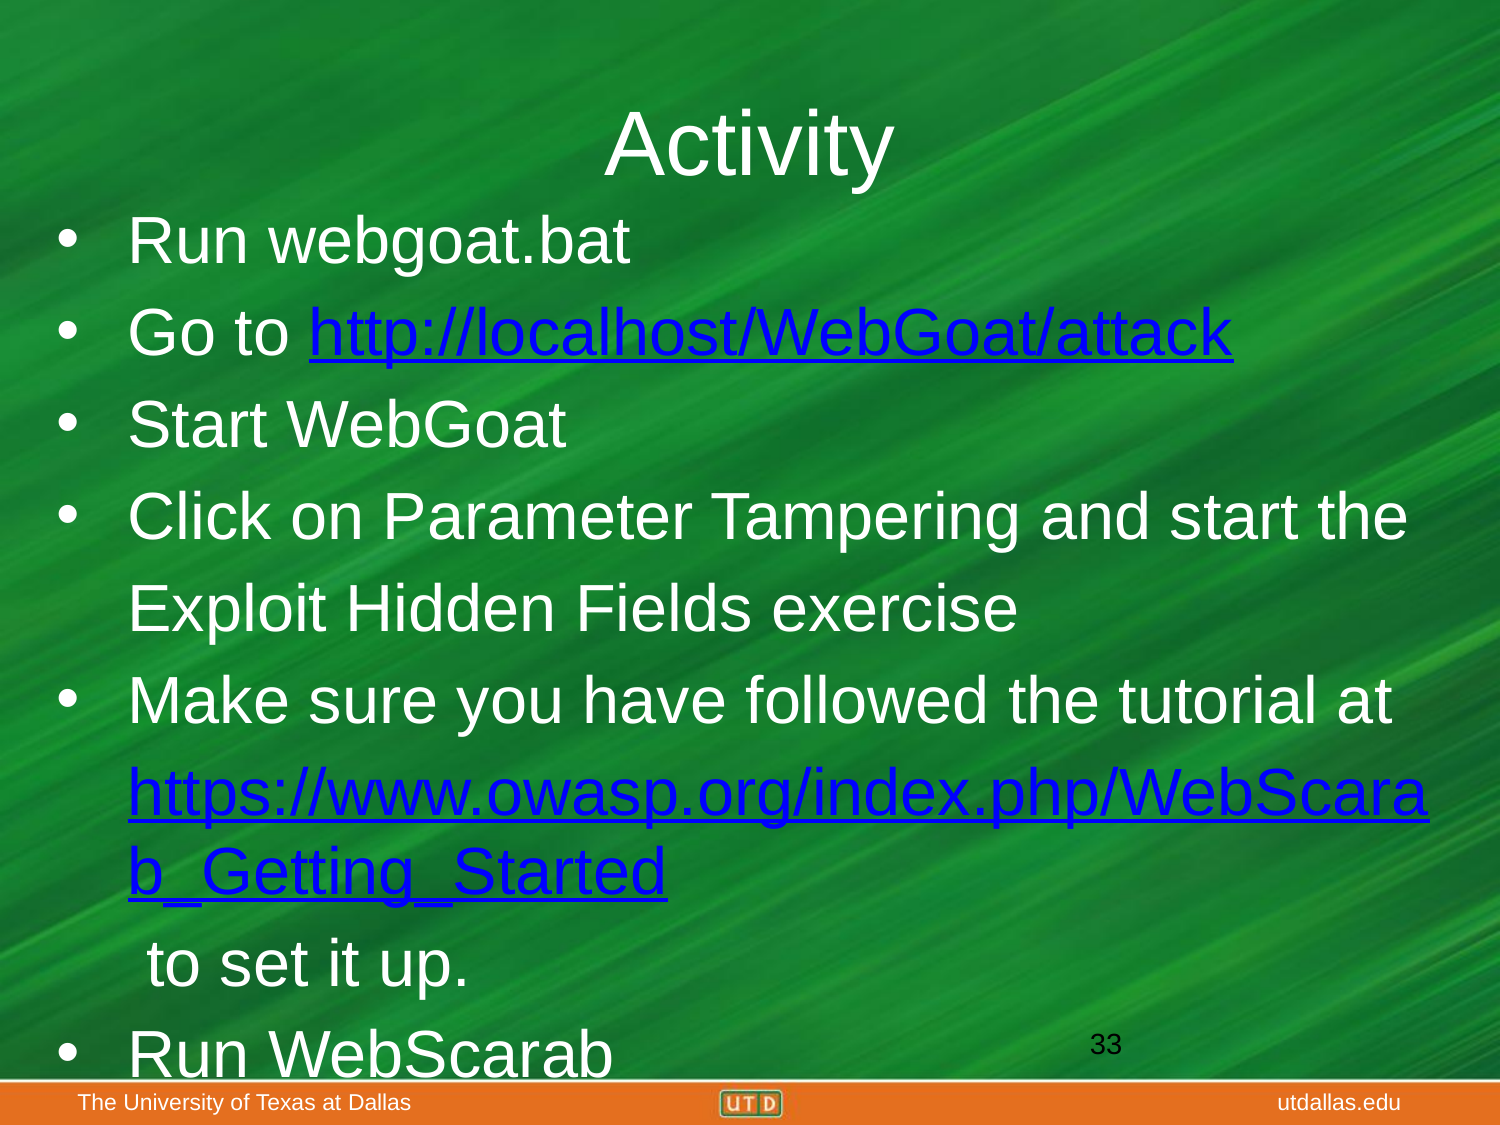

# Activity
Run webgoat.bat
Go to http://localhost/WebGoat/attack
Start WebGoat
Click on Parameter Tampering and start the Exploit Hidden Fields exercise
Make sure you have followed the tutorial at https://www.owasp.org/index.php/WebScarab_Getting_Started to set it up.
Run WebScarab

33